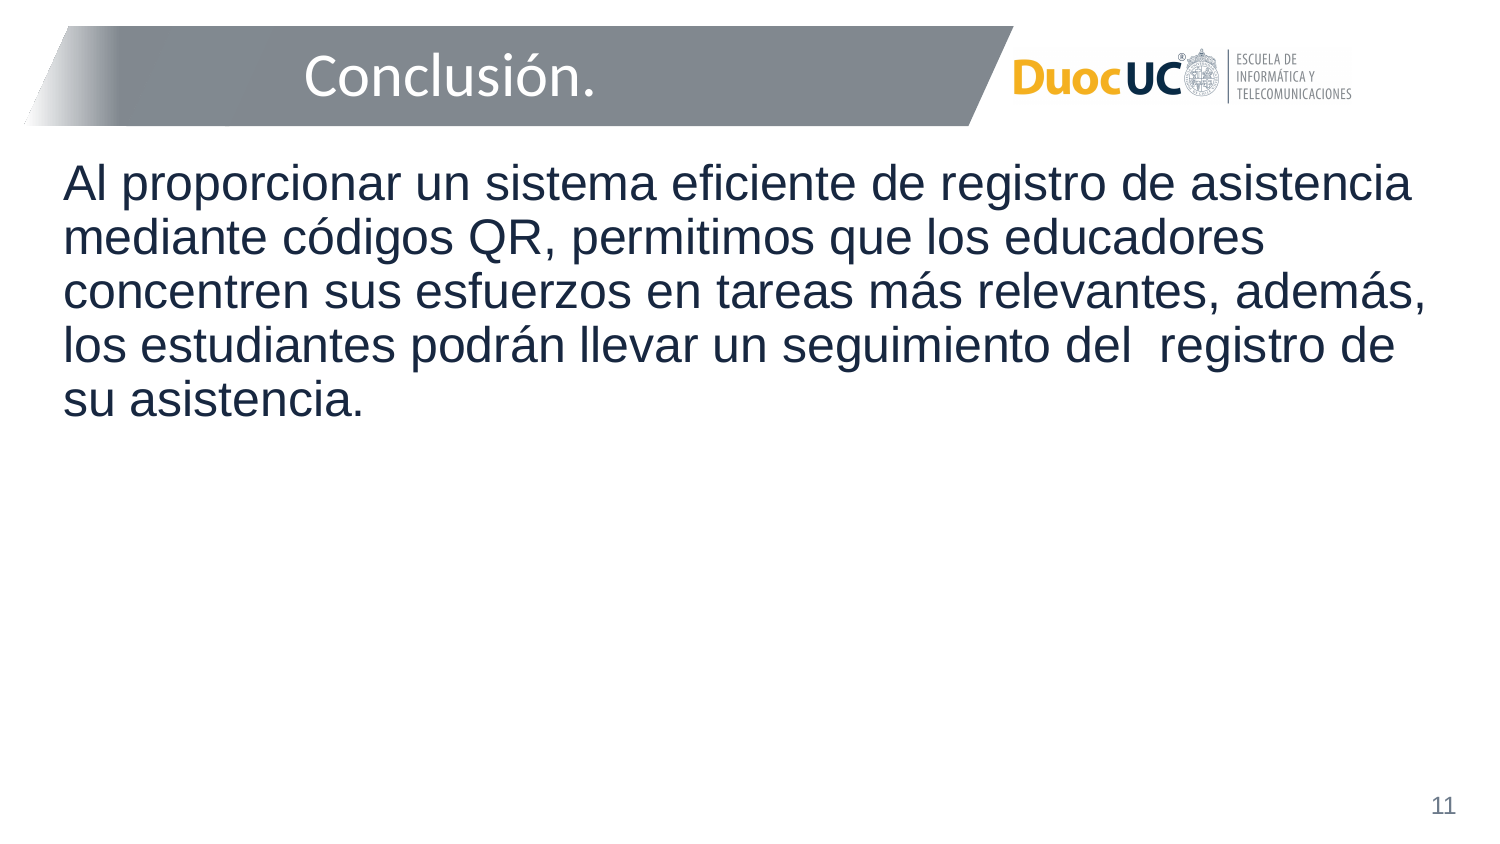

# Conclusión.
Al proporcionar un sistema eficiente de registro de asistencia mediante códigos QR, permitimos que los educadores concentren sus esfuerzos en tareas más relevantes, además, los estudiantes podrán llevar un seguimiento del  registro de su asistencia.